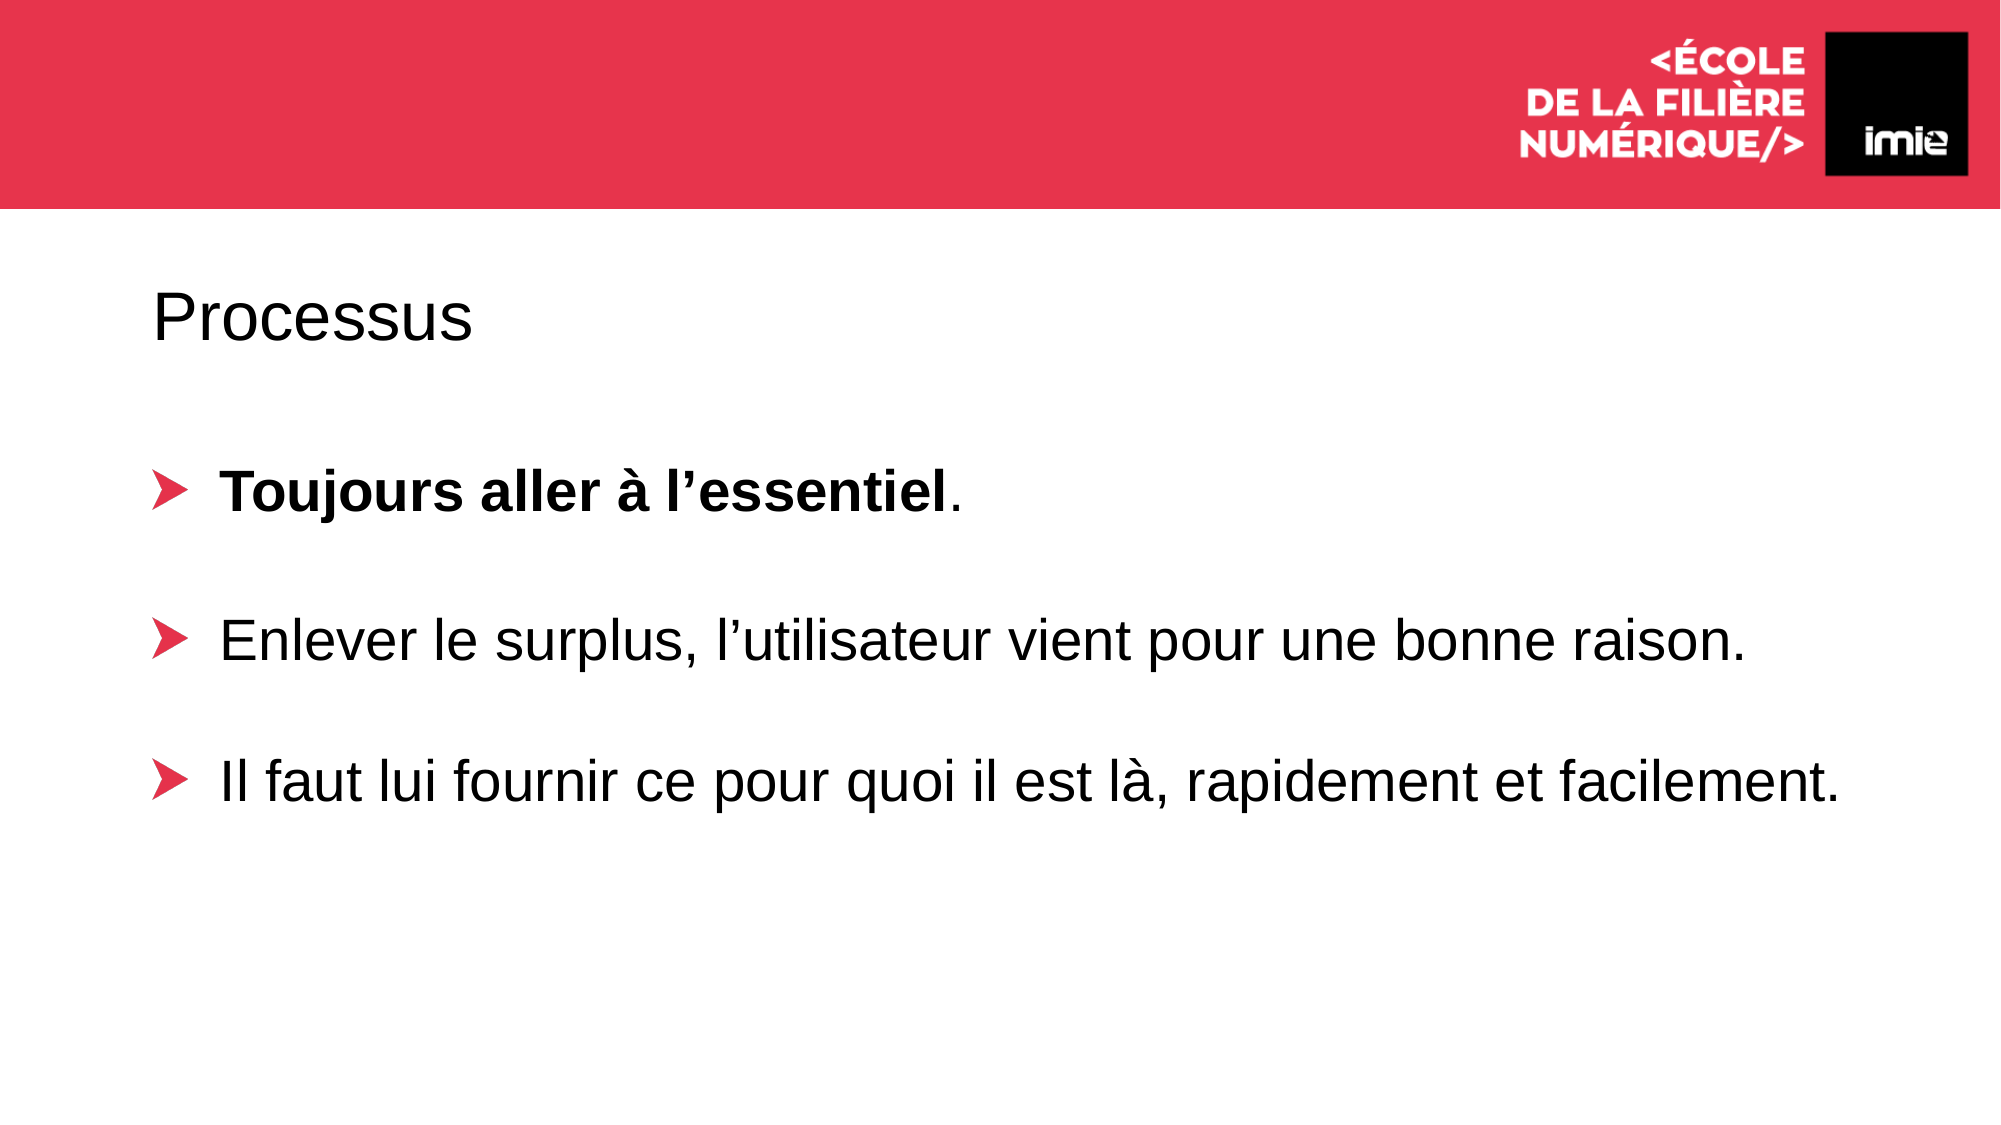

# Processus
  Toujours aller à l’essentiel.
  Enlever le surplus, l’utilisateur vient pour une bonne raison.
  Il faut lui fournir ce pour quoi il est là, rapidement et facilement.